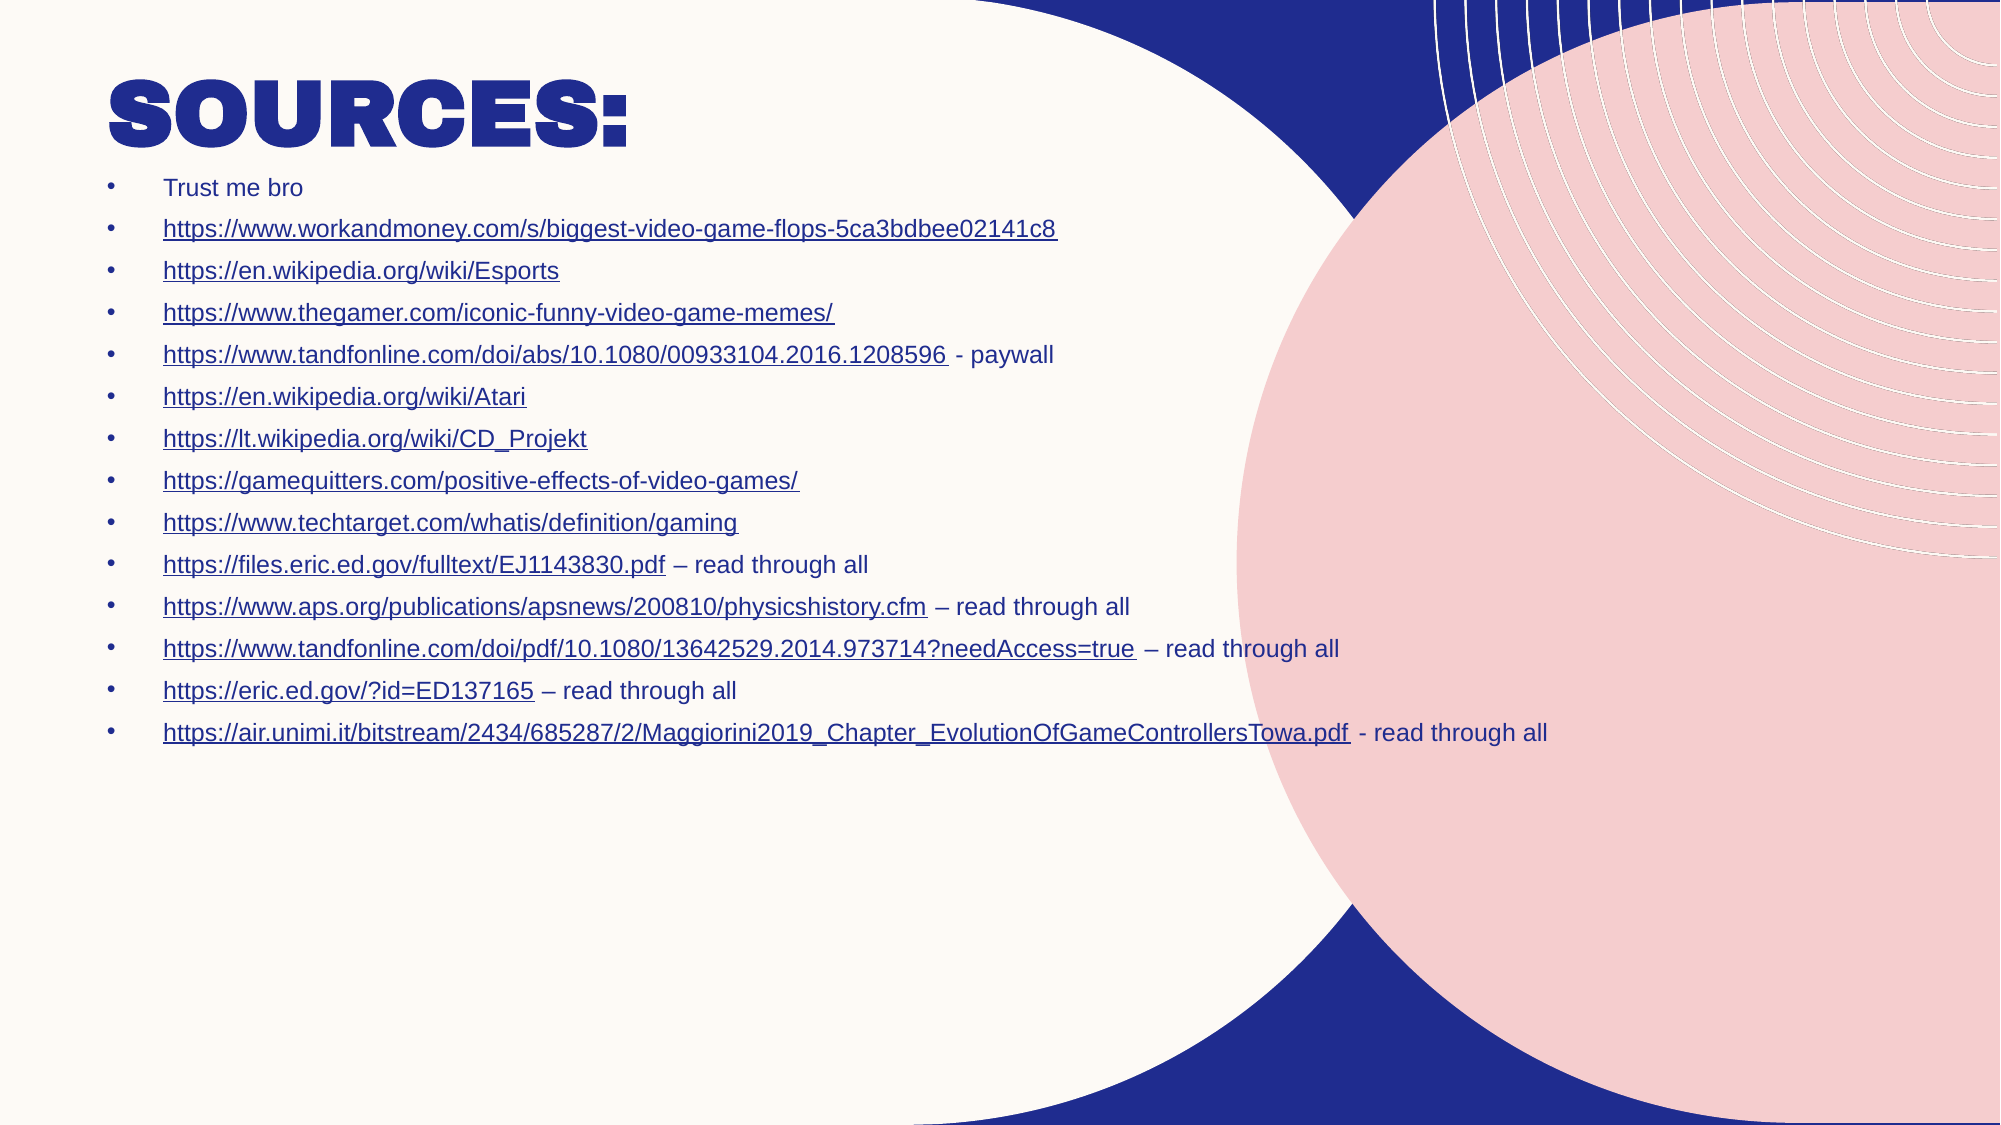

# Sources:
Trust me bro
https://www.workandmoney.com/s/biggest-video-game-flops-5ca3bdbee02141c8
https://en.wikipedia.org/wiki/Esports
https://www.thegamer.com/iconic-funny-video-game-memes/
https://www.tandfonline.com/doi/abs/10.1080/00933104.2016.1208596 - paywall
https://en.wikipedia.org/wiki/Atari
https://lt.wikipedia.org/wiki/CD_Projekt
https://gamequitters.com/positive-effects-of-video-games/
https://www.techtarget.com/whatis/definition/gaming
https://files.eric.ed.gov/fulltext/EJ1143830.pdf – read through all
https://www.aps.org/publications/apsnews/200810/physicshistory.cfm – read through all
https://www.tandfonline.com/doi/pdf/10.1080/13642529.2014.973714?needAccess=true – read through all
https://eric.ed.gov/?id=ED137165 – read through all
https://air.unimi.it/bitstream/2434/685287/2/Maggiorini2019_Chapter_EvolutionOfGameControllersTowa.pdf - read through all